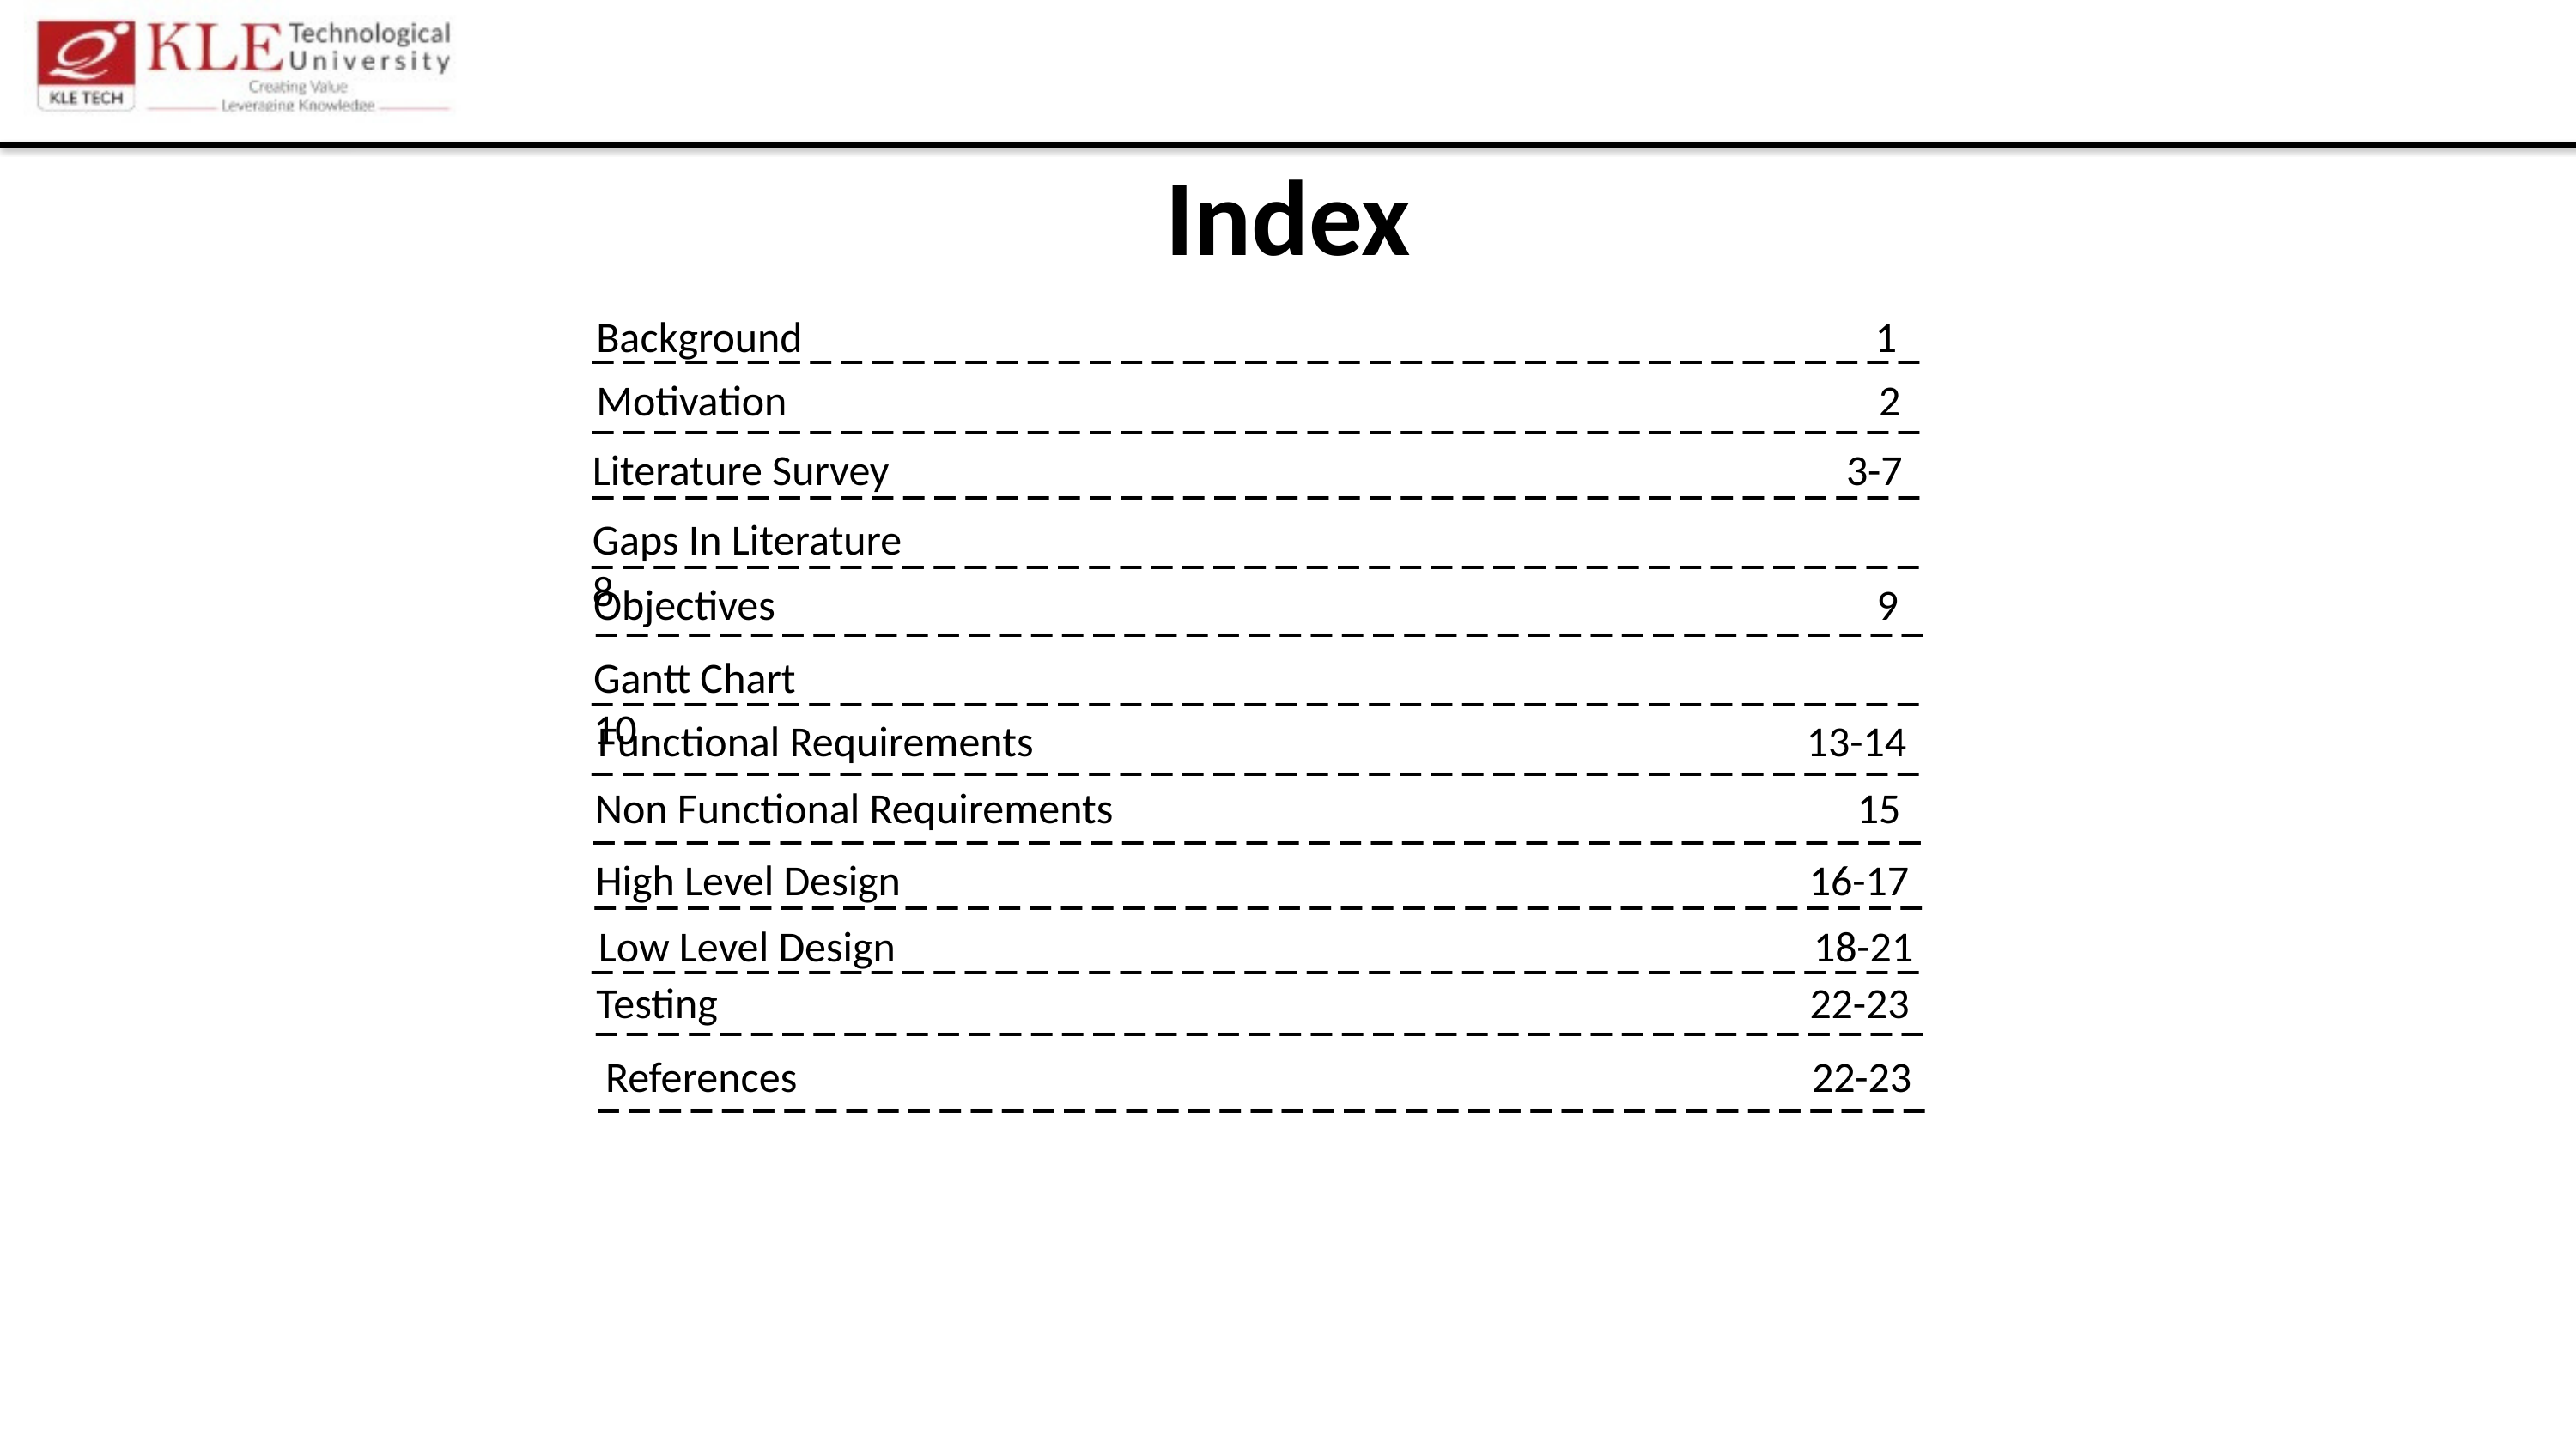

Index
Background                                                                                                               1
_ _ _ _ _ _ _ _ _ _ _ _ _ _ _ _ _ _ _ _ _ _ _ _ _ _ _ _ _ _ _ _ _ _ _ _ _ _ _ _ _ _ _
Motivation                                                                                                                 2
_ _ _ _ _ _ _ _ _ _ _ _ _ _ _ _ _ _ _ _ _ _ _ _ _ _ _ _ _ _ _ _ _ _ _ _ _ _ _ _ _ _ _
Literature Survey                                                                                                   3-7
_ _ _ _ _ _ _ _ _ _ _ _ _ _ _ _ _ _ _ _ _ _ _ _ _ _ _ _ _ _ _ _ _ _ _ _ _ _ _ _ _ _ _
Gaps In Literature                                                                                                     8
_ _ _ _ _ _ _ _ _ _ _ _ _ _ _ _ _ _ _ _ _ _ _ _ _ _ _ _ _ _ _ _ _ _ _ _ _ _ _ _ _ _ _
Objectives                                                                                                                  9
_ _ _ _ _ _ _ _ _ _ _ _ _ _ _ _ _ _ _ _ _ _ _ _ _ _ _ _ _ _ _ _ _ _ _ _ _ _ _ _ _ _ _
Gantt Chart                                                                                                              10
_ _ _ _ _ _ _ _ _ _ _ _ _ _ _ _ _ _ _ _ _ _ _ _ _ _ _ _ _ _ _ _ _ _ _ _ _ _ _ _ _ _ _
Functional Requirements                                                                                13-14
_ _ _ _ _ _ _ _ _ _ _ _ _ _ _ _ _ _ _ _ _ _ _ _ _ _ _ _ _ _ _ _ _ _ _ _ _ _ _ _ _ _ _
Non Functional Requirements                                                                             15
_ _ _ _ _ _ _ _ _ _ _ _ _ _ _ _ _ _ _ _ _ _ _ _ _ _ _ _ _ _ _ _ _ _ _ _ _ _ _ _ _ _ _
High Level Design                                                                                              16-17
_ _ _ _ _ _ _ _ _ _ _ _ _ _ _ _ _ _ _ _ _ _ _ _ _ _ _ _ _ _ _ _ _ _ _ _ _ _ _ _ _ _ _
Low Level Design                                                                                               18-21
_ _ _ _ _ _ _ _ _ _ _ _ _ _ _ _ _ _ _ _ _ _ _ _ _ _ _ _ _ _ _ _ _ _ _ _ _ _ _ _ _ _ _
Testing                                                                                                                 22-23
_ _ _ _ _ _ _ _ _ _ _ _ _ _ _ _ _ _ _ _ _ _ _ _ _ _ _ _ _ _ _ _ _ _ _ _ _ _ _ _ _ _ _
References                                                                                                         22-23
_ _ _ _ _ _ _ _ _ _ _ _ _ _ _ _ _ _ _ _ _ _ _ _ _ _ _ _ _ _ _ _ _ _ _ _ _ _ _ _ _ _ _